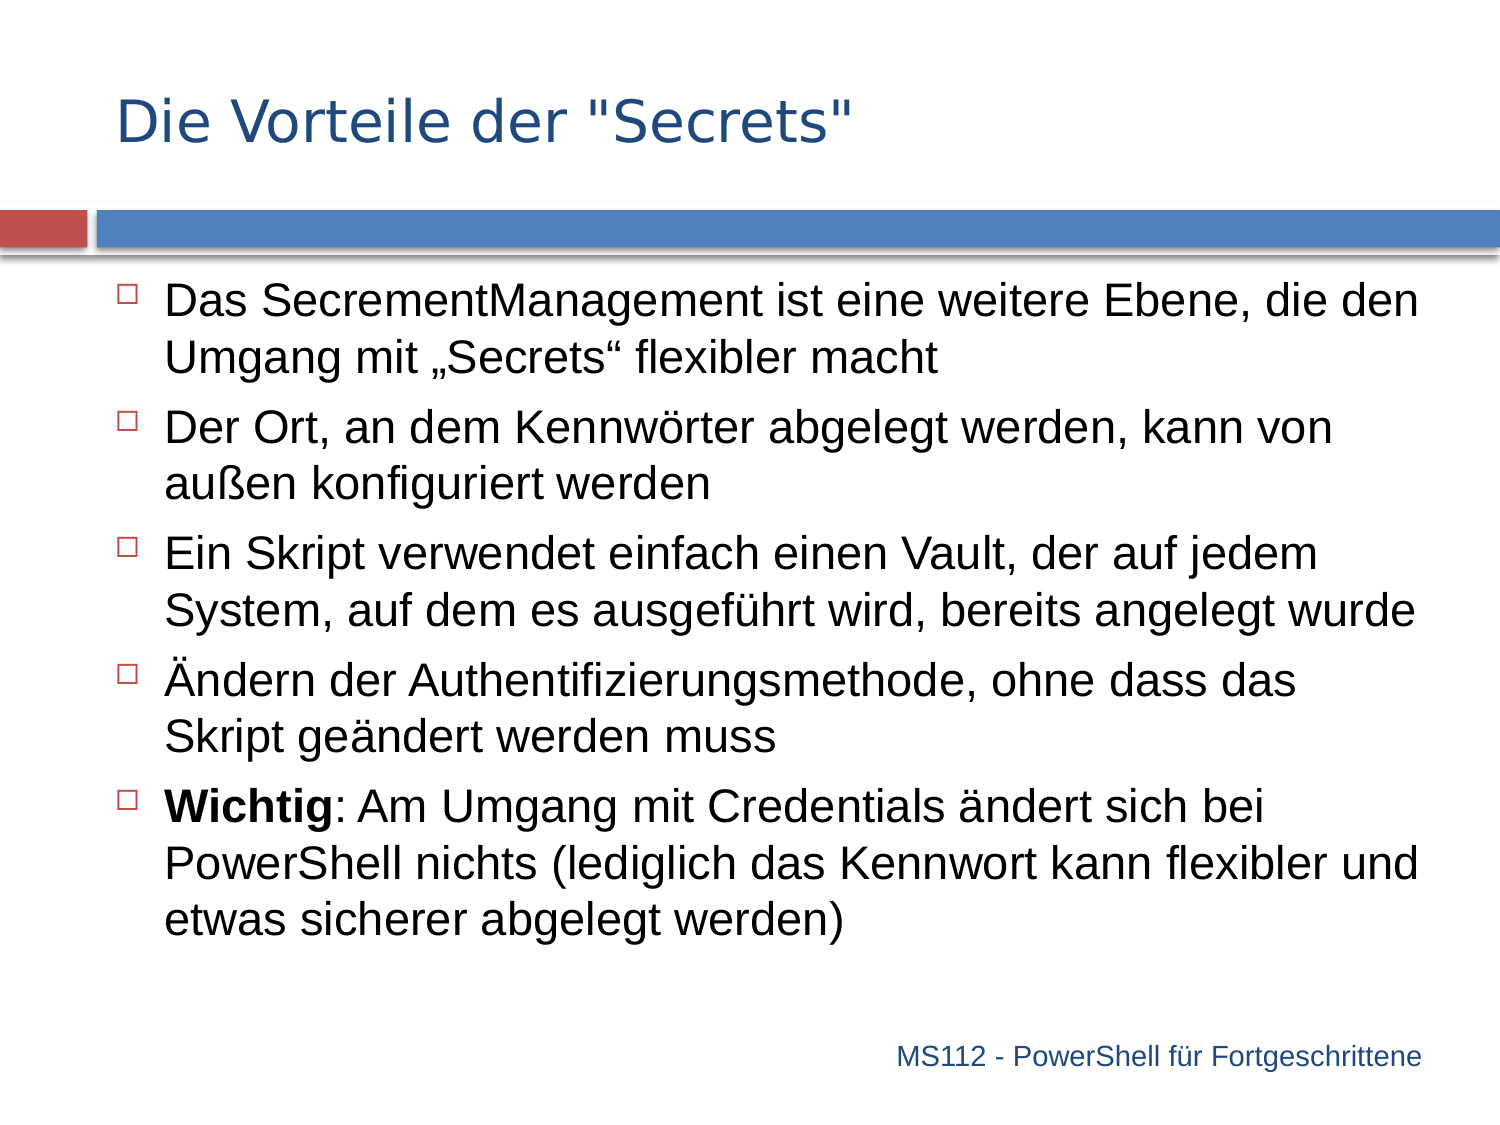

# Die Vorteile der "Secrets"
Das SecrementManagement ist eine weitere Ebene, die den Umgang mit „Secrets“ flexibler macht
Der Ort, an dem Kennwörter abgelegt werden, kann von außen konfiguriert werden
Ein Skript verwendet einfach einen Vault, der auf jedem System, auf dem es ausgeführt wird, bereits angelegt wurde
Ändern der Authentifizierungsmethode, ohne dass das Skript geändert werden muss
Wichtig: Am Umgang mit Credentials ändert sich bei PowerShell nichts (lediglich das Kennwort kann flexibler und etwas sicherer abgelegt werden)
MS112 - PowerShell für Fortgeschrittene